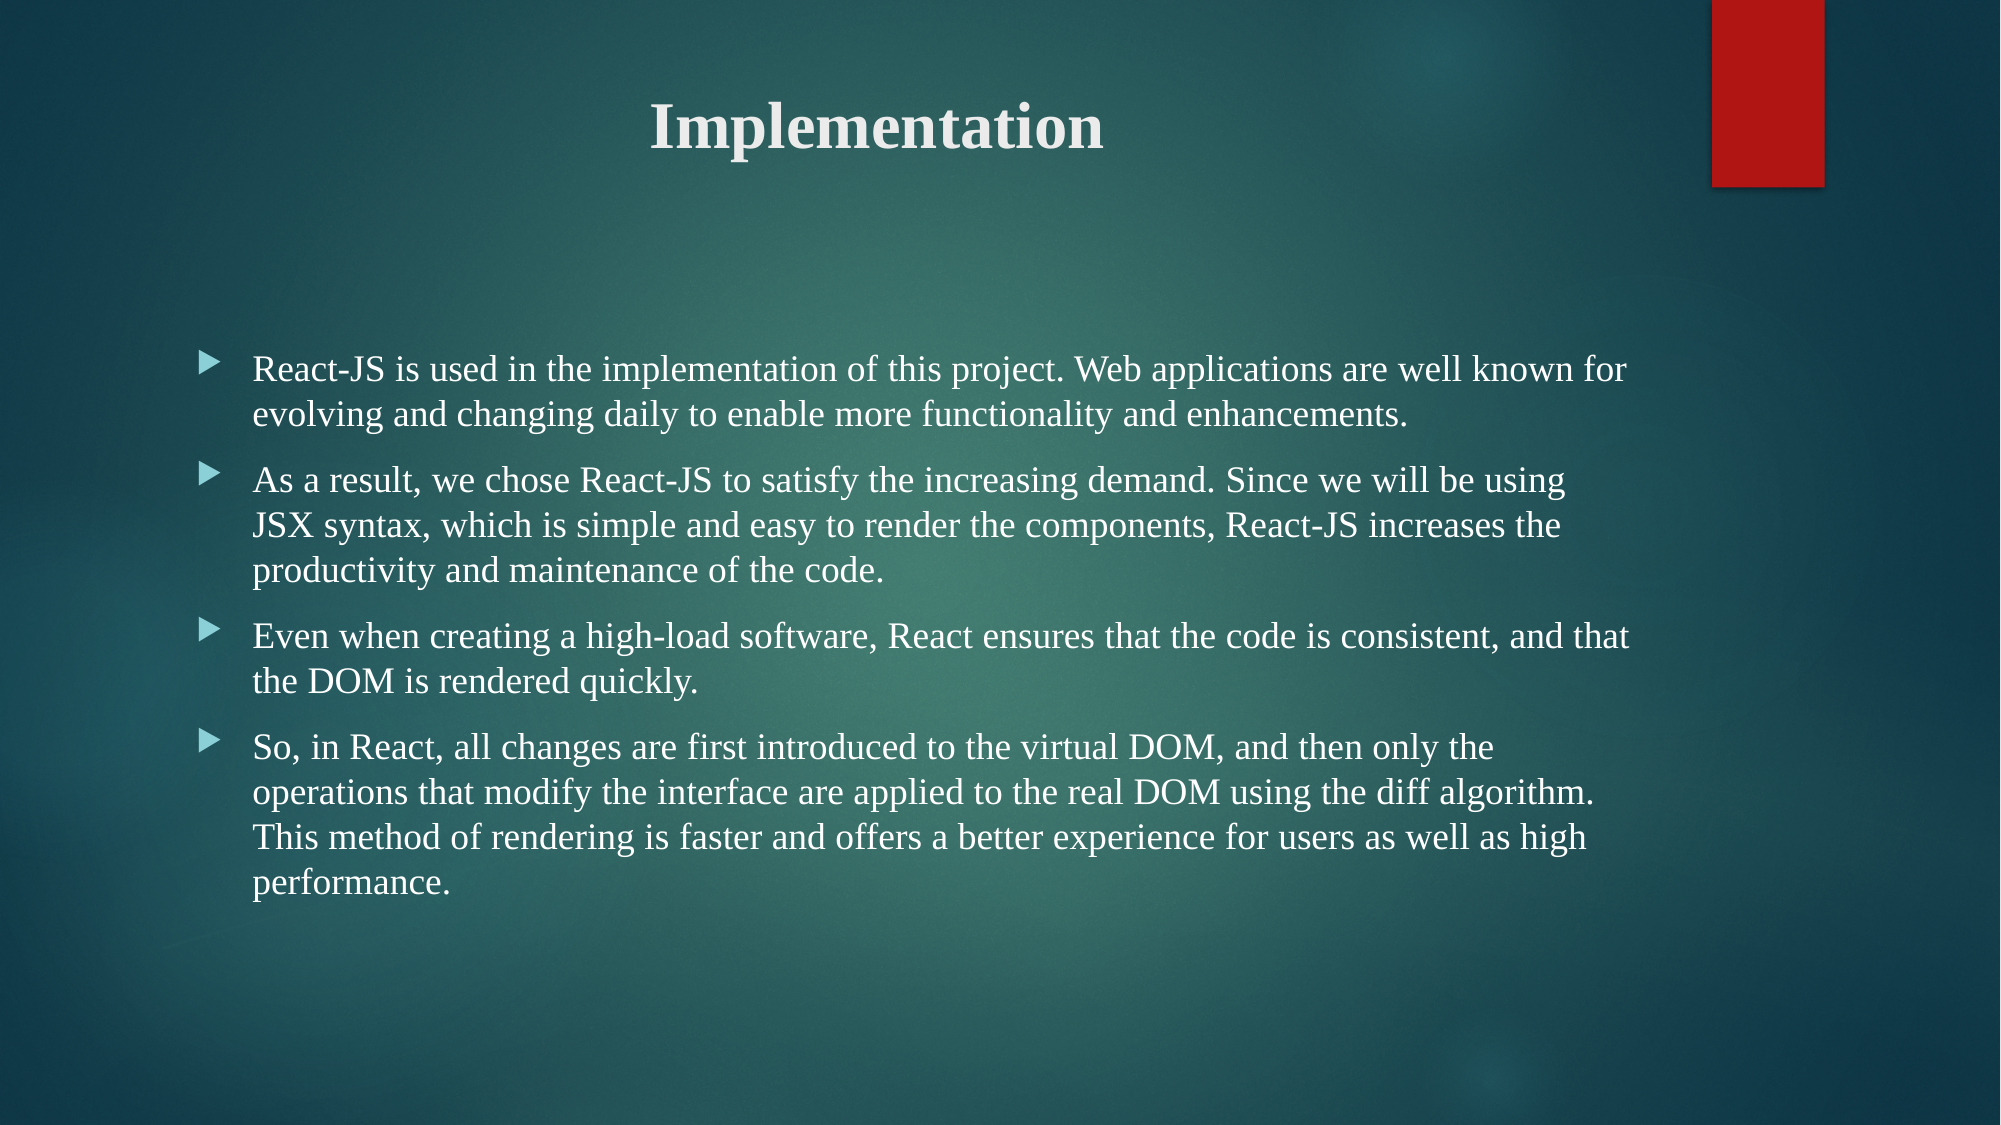

# Implementation
React-JS is used in the implementation of this project. Web applications are well known for evolving and changing daily to enable more functionality and enhancements.
As a result, we chose React-JS to satisfy the increasing demand. Since we will be using JSX syntax, which is simple and easy to render the components, React-JS increases the productivity and maintenance of the code.
Even when creating a high-load software, React ensures that the code is consistent, and that the DOM is rendered quickly.
So, in React, all changes are first introduced to the virtual DOM, and then only the operations that modify the interface are applied to the real DOM using the diff algorithm. This method of rendering is faster and offers a better experience for users as well as high performance.